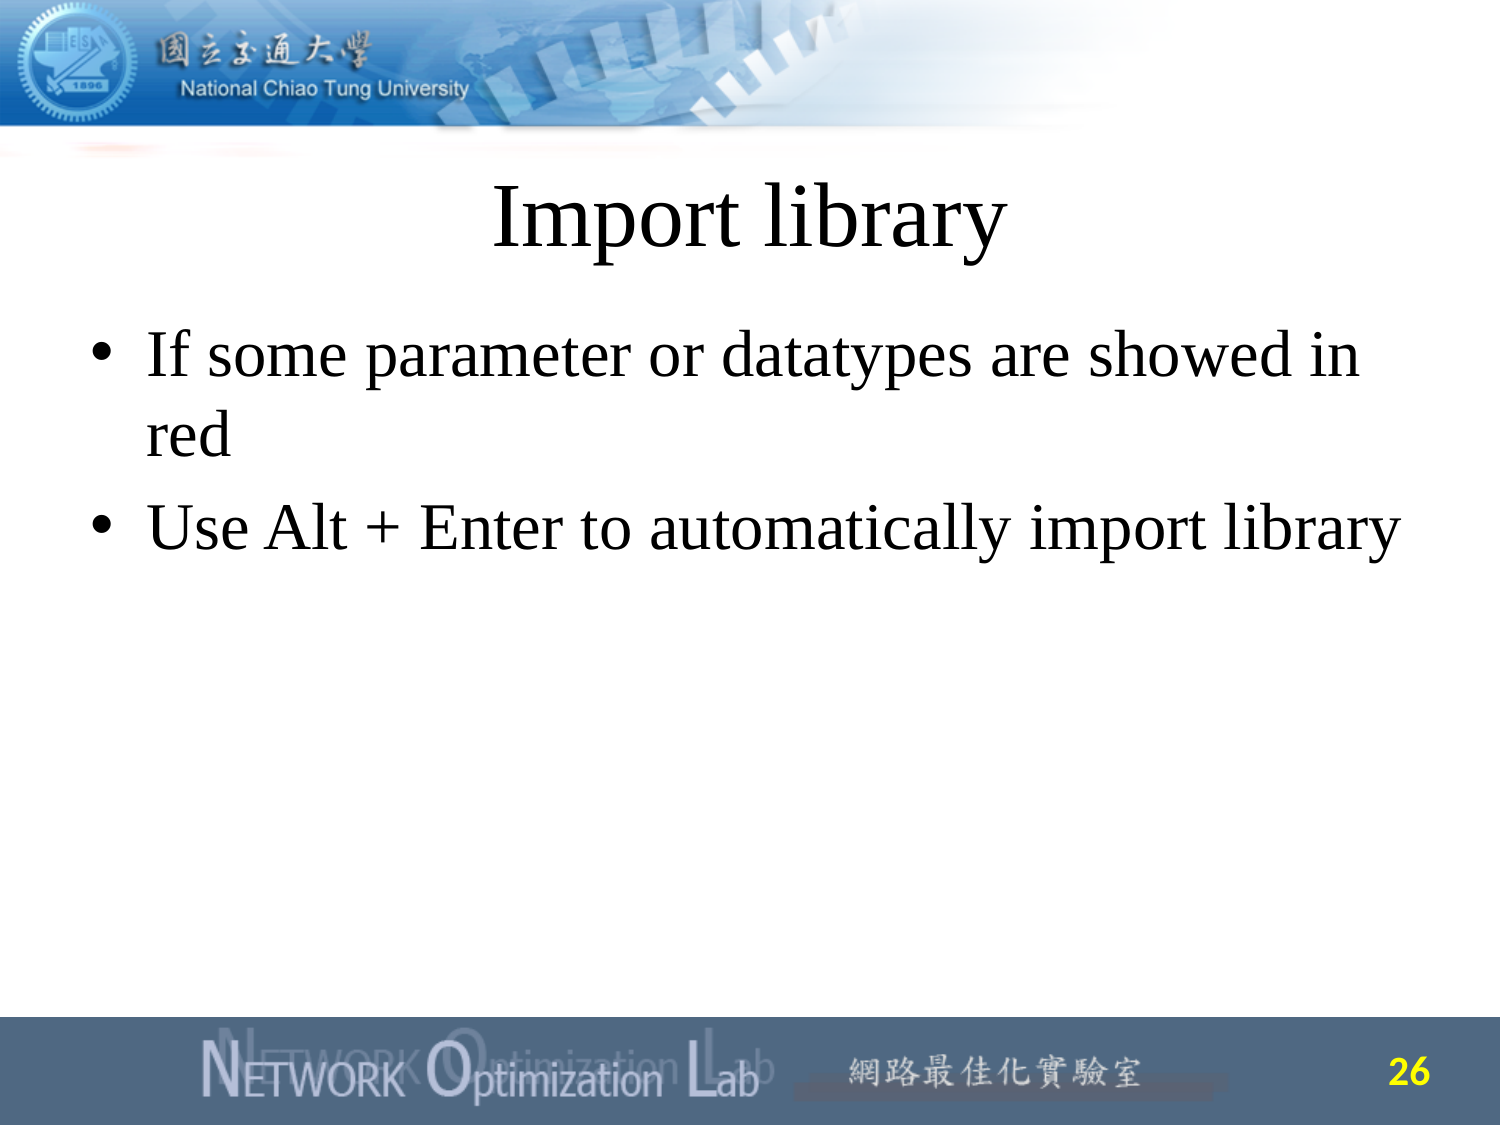

# Import library
If some parameter or datatypes are showed in red
Use Alt + Enter to automatically import library